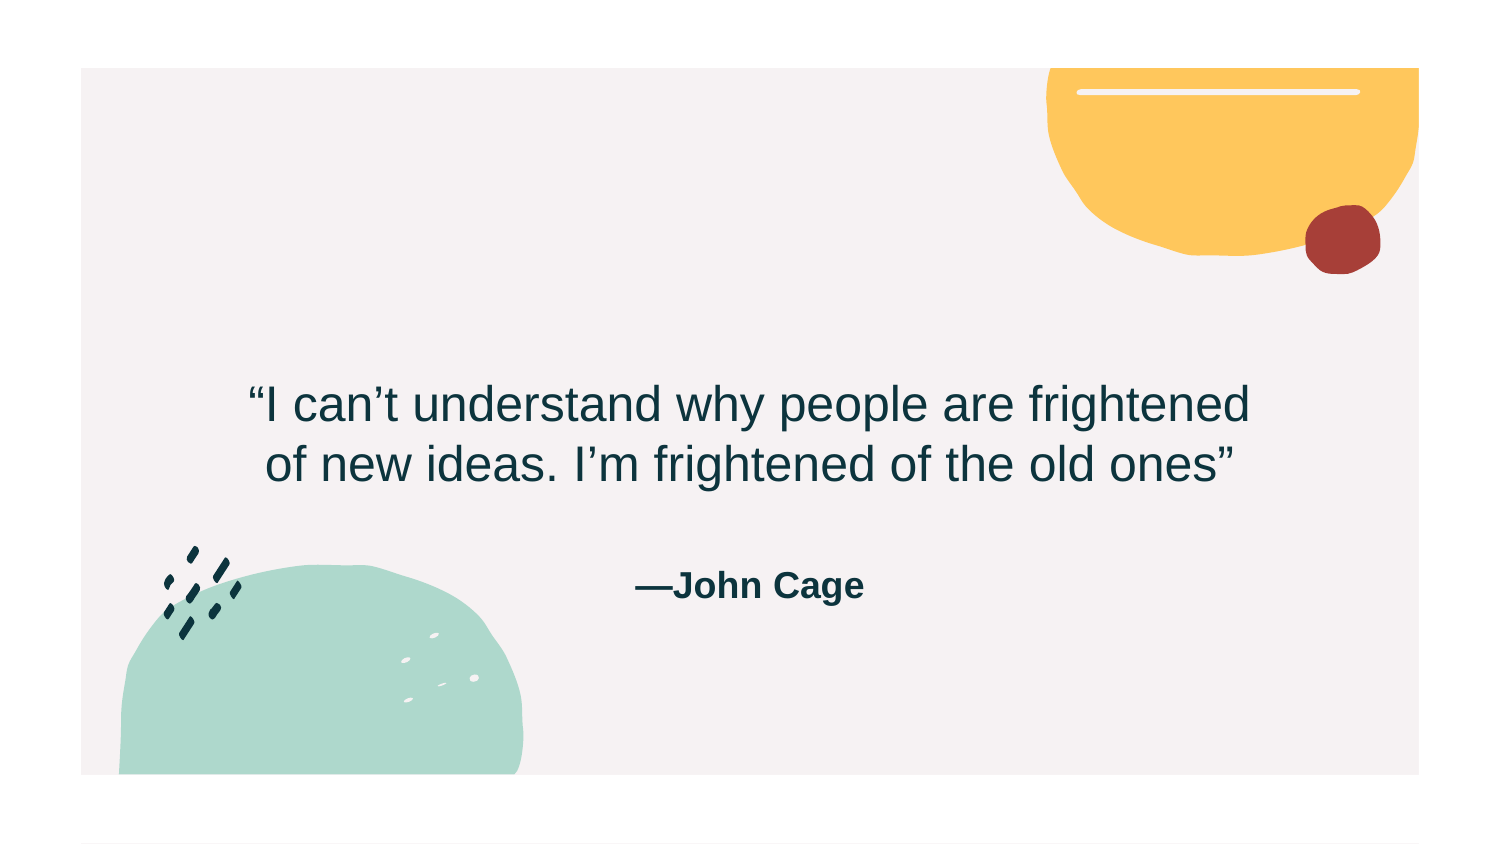

“I can’t understand why people are frightened of new ideas. I’m frightened of the old ones”
# —John Cage